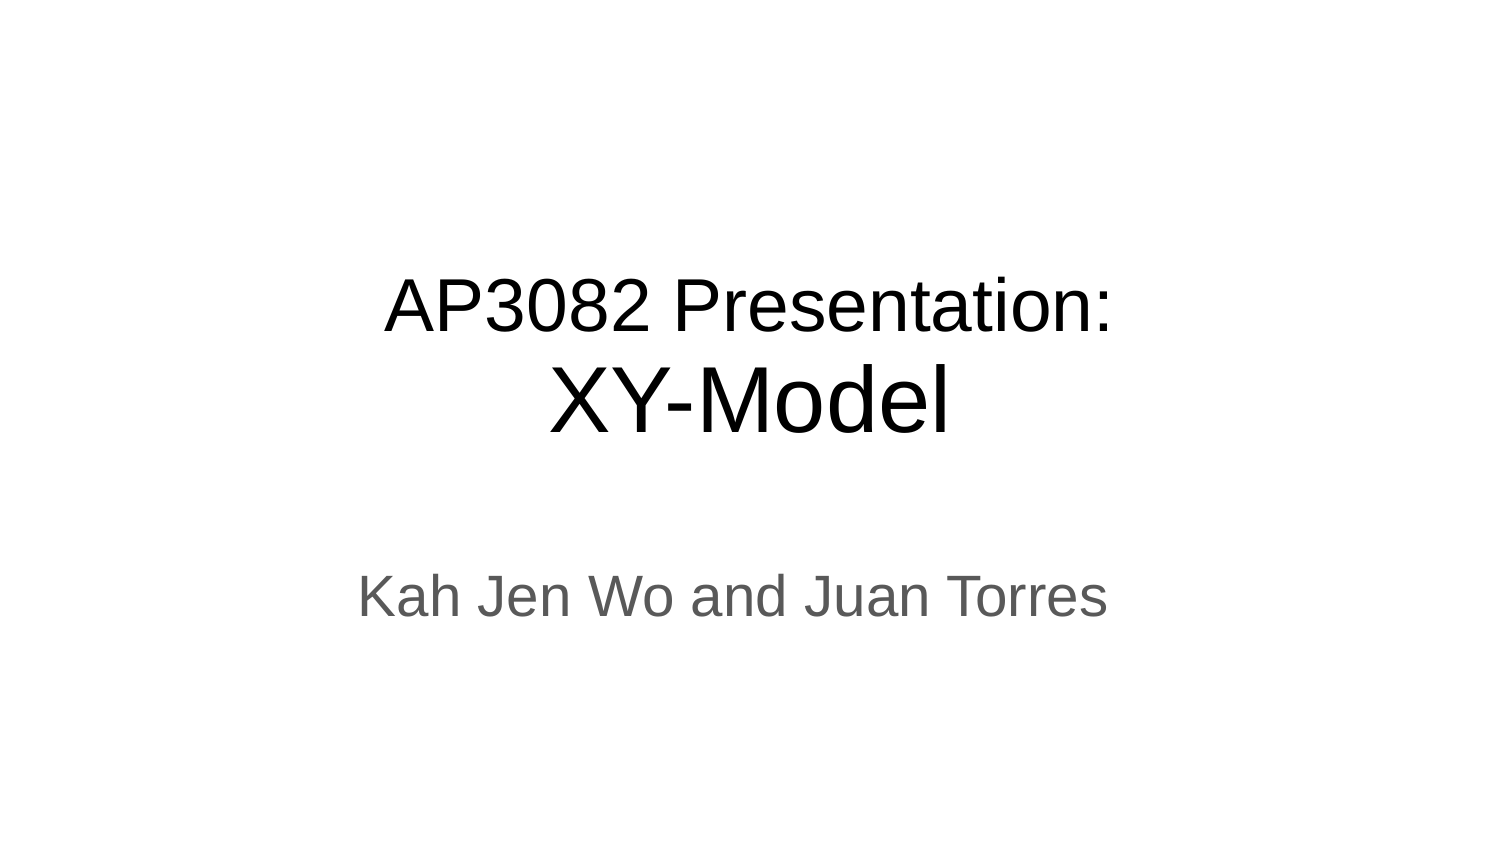

# AP3082 Presentation:
XY-Model
Kah Jen Wo and Juan Torres